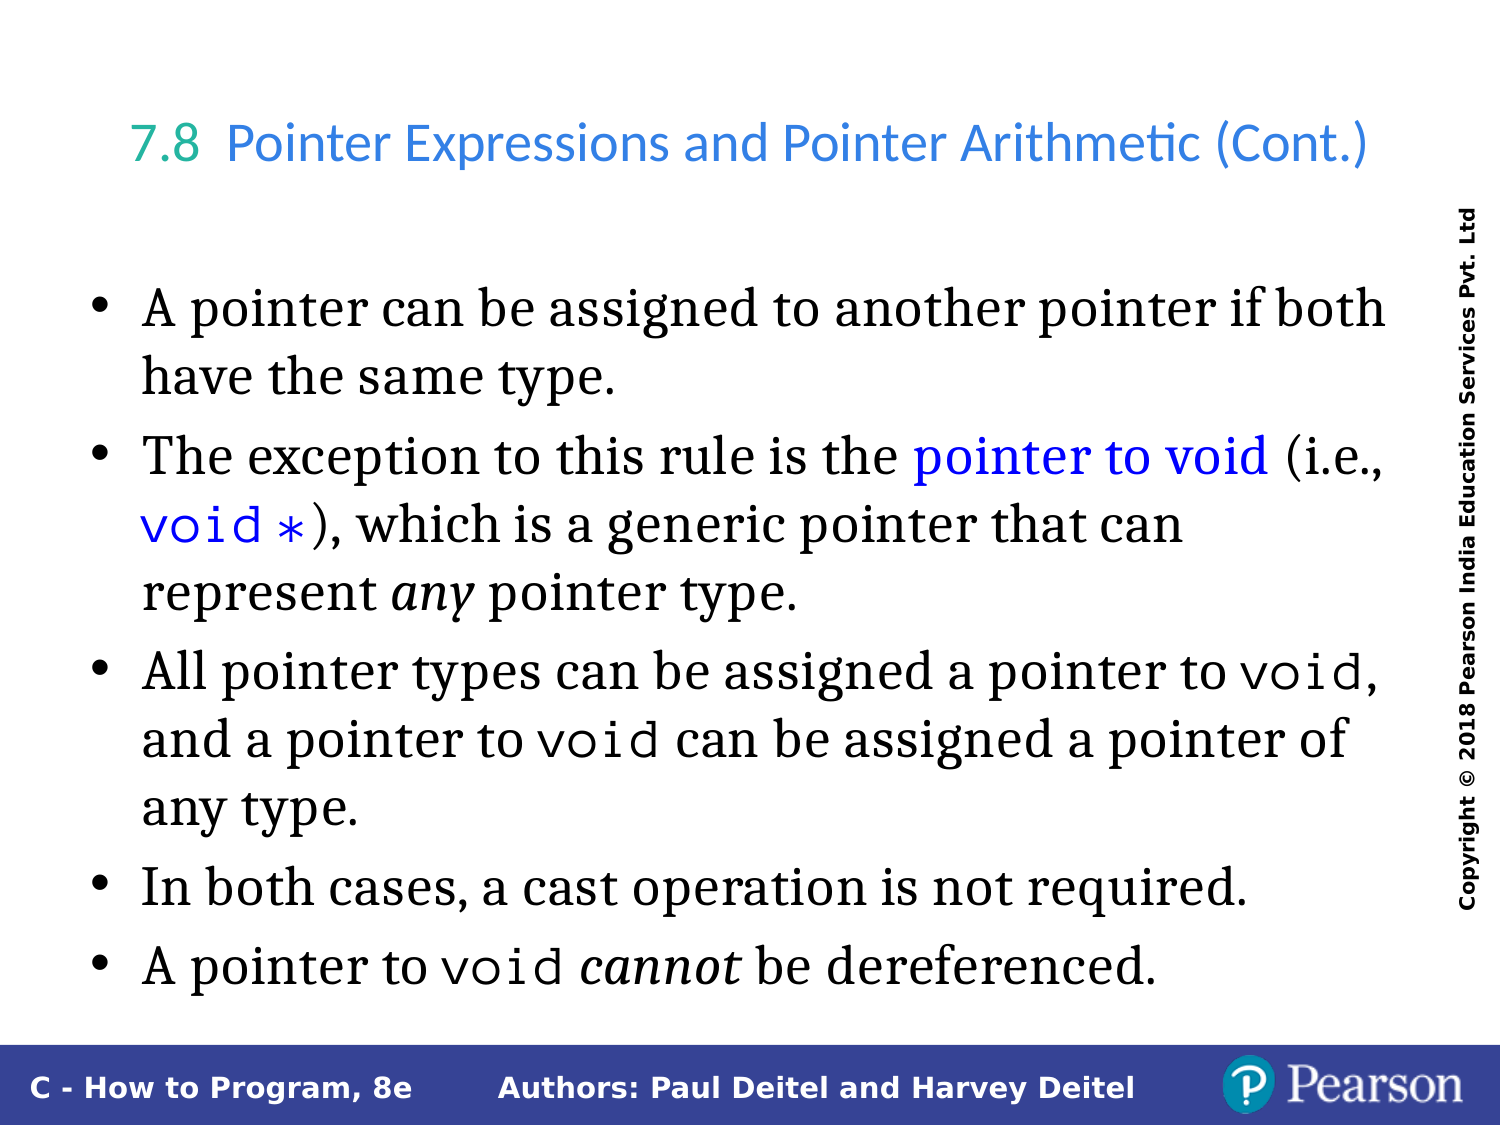

# 7.8  Pointer Expressions and Pointer Arithmetic (Cont.)
A pointer can be assigned to another pointer if both have the same type.
The exception to this rule is the pointer to void (i.e., void *), which is a generic pointer that can represent any pointer type.
All pointer types can be assigned a pointer to void, and a pointer to void can be assigned a pointer of any type.
In both cases, a cast operation is not required.
A pointer to void cannot be dereferenced.